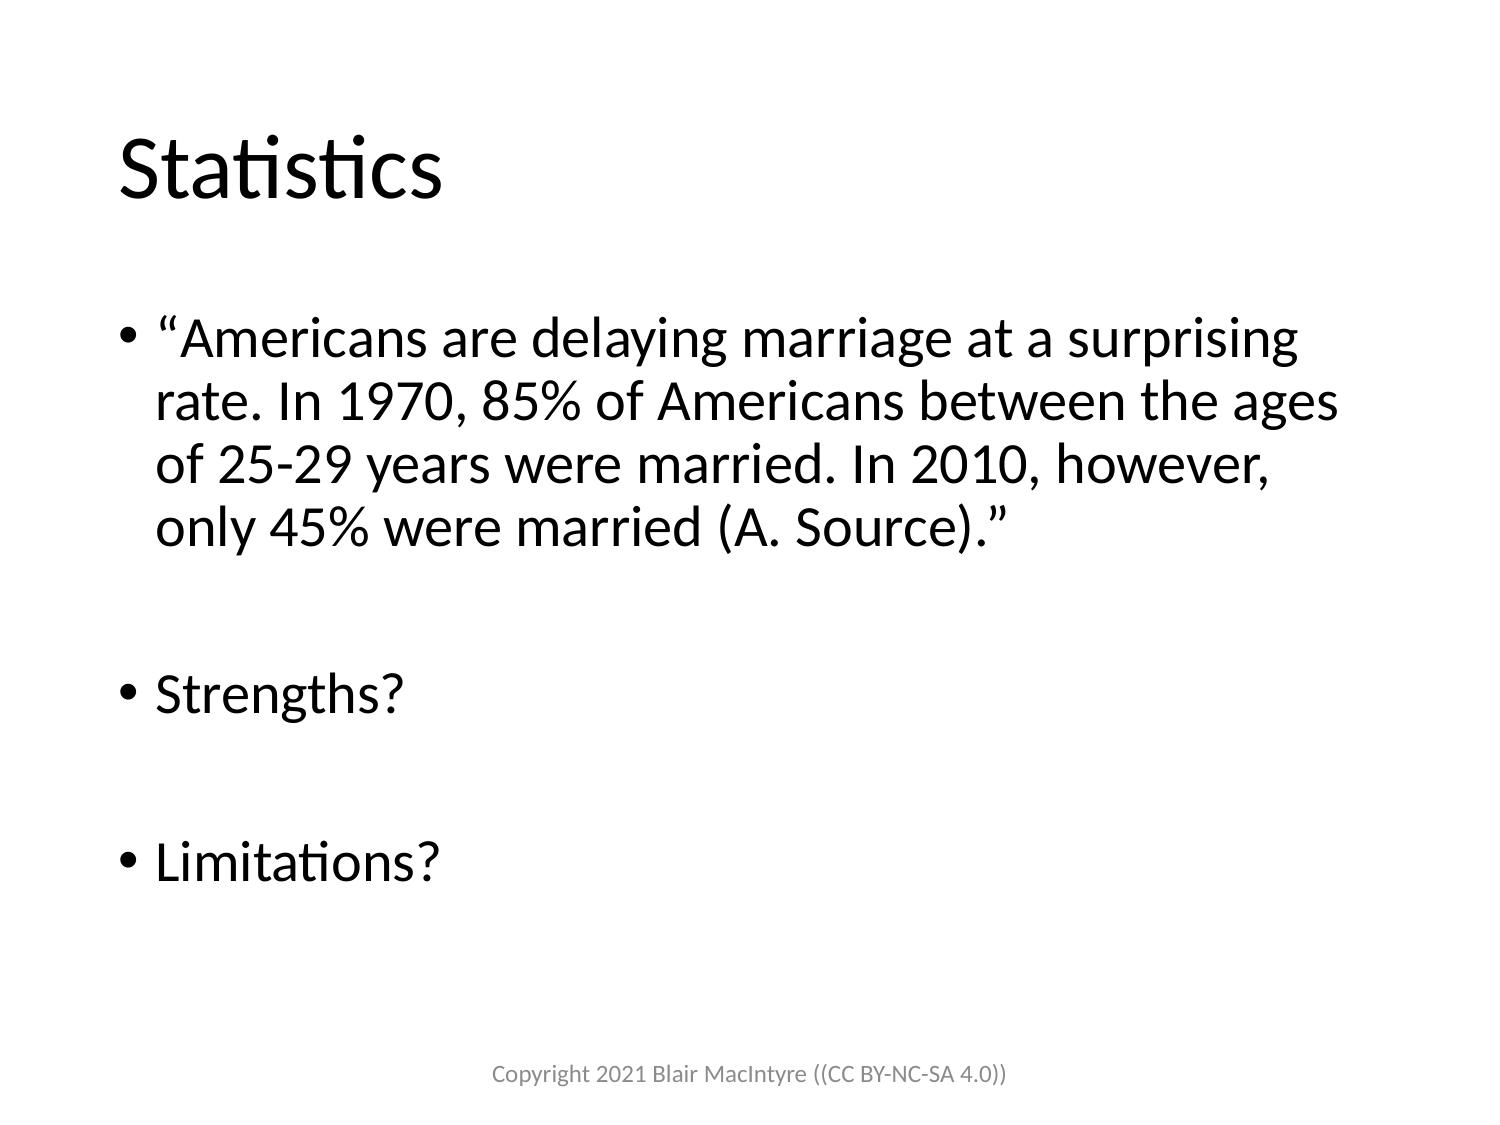

# Statistics
“Americans are delaying marriage at a surprising rate. In 1970, 85% of Americans between the ages of 25-29 years were married. In 2010, however, only 45% were married (A. Source).”

Strengths?

Limitations?
Copyright 2021 Blair MacIntyre ((CC BY-NC-SA 4.0))